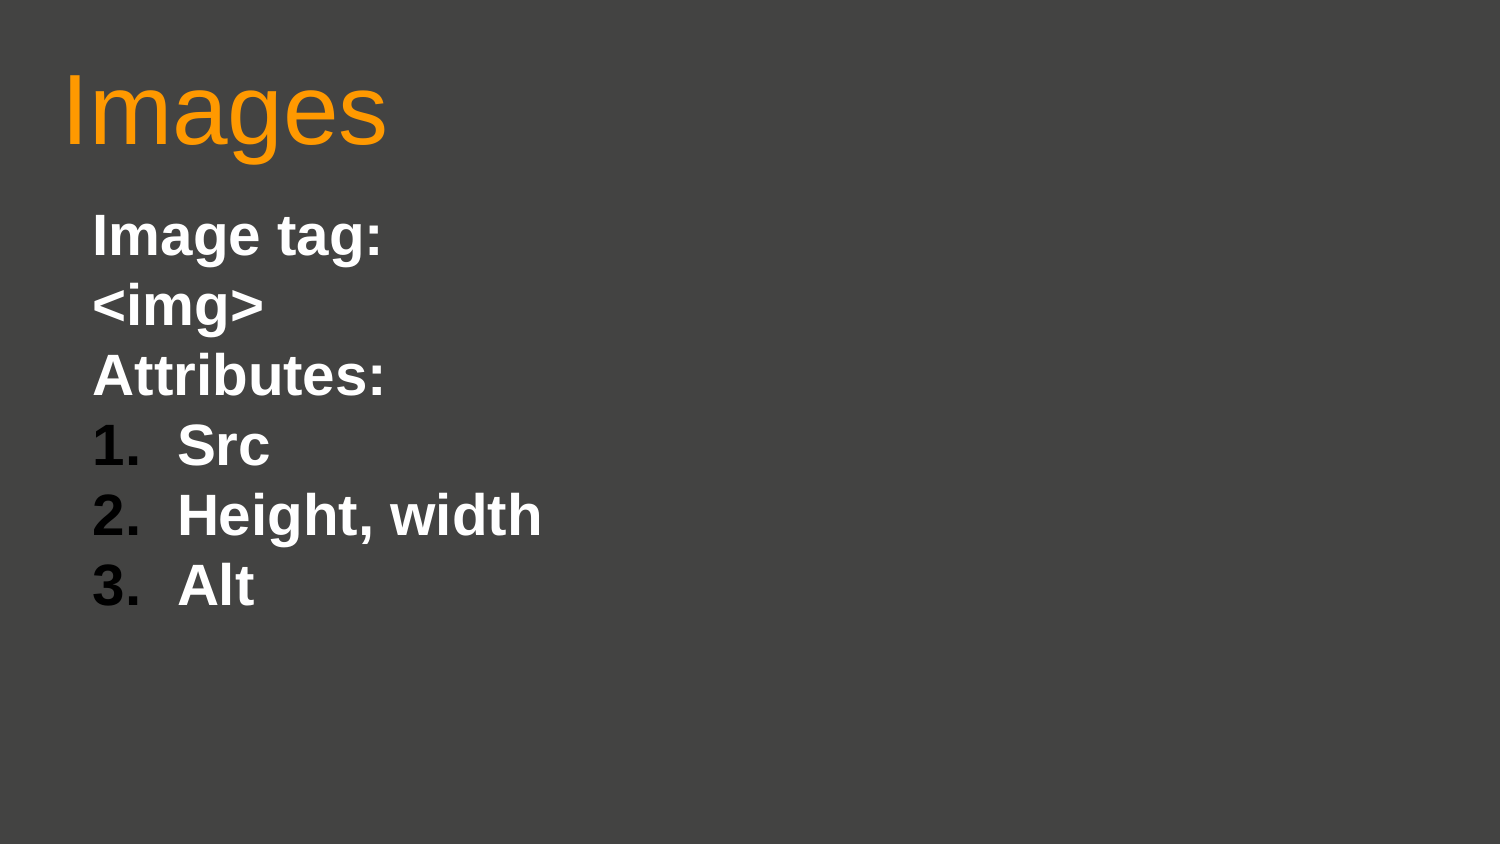

Images
Image tag:
<img>
Attributes:
Src
Height, width
Alt